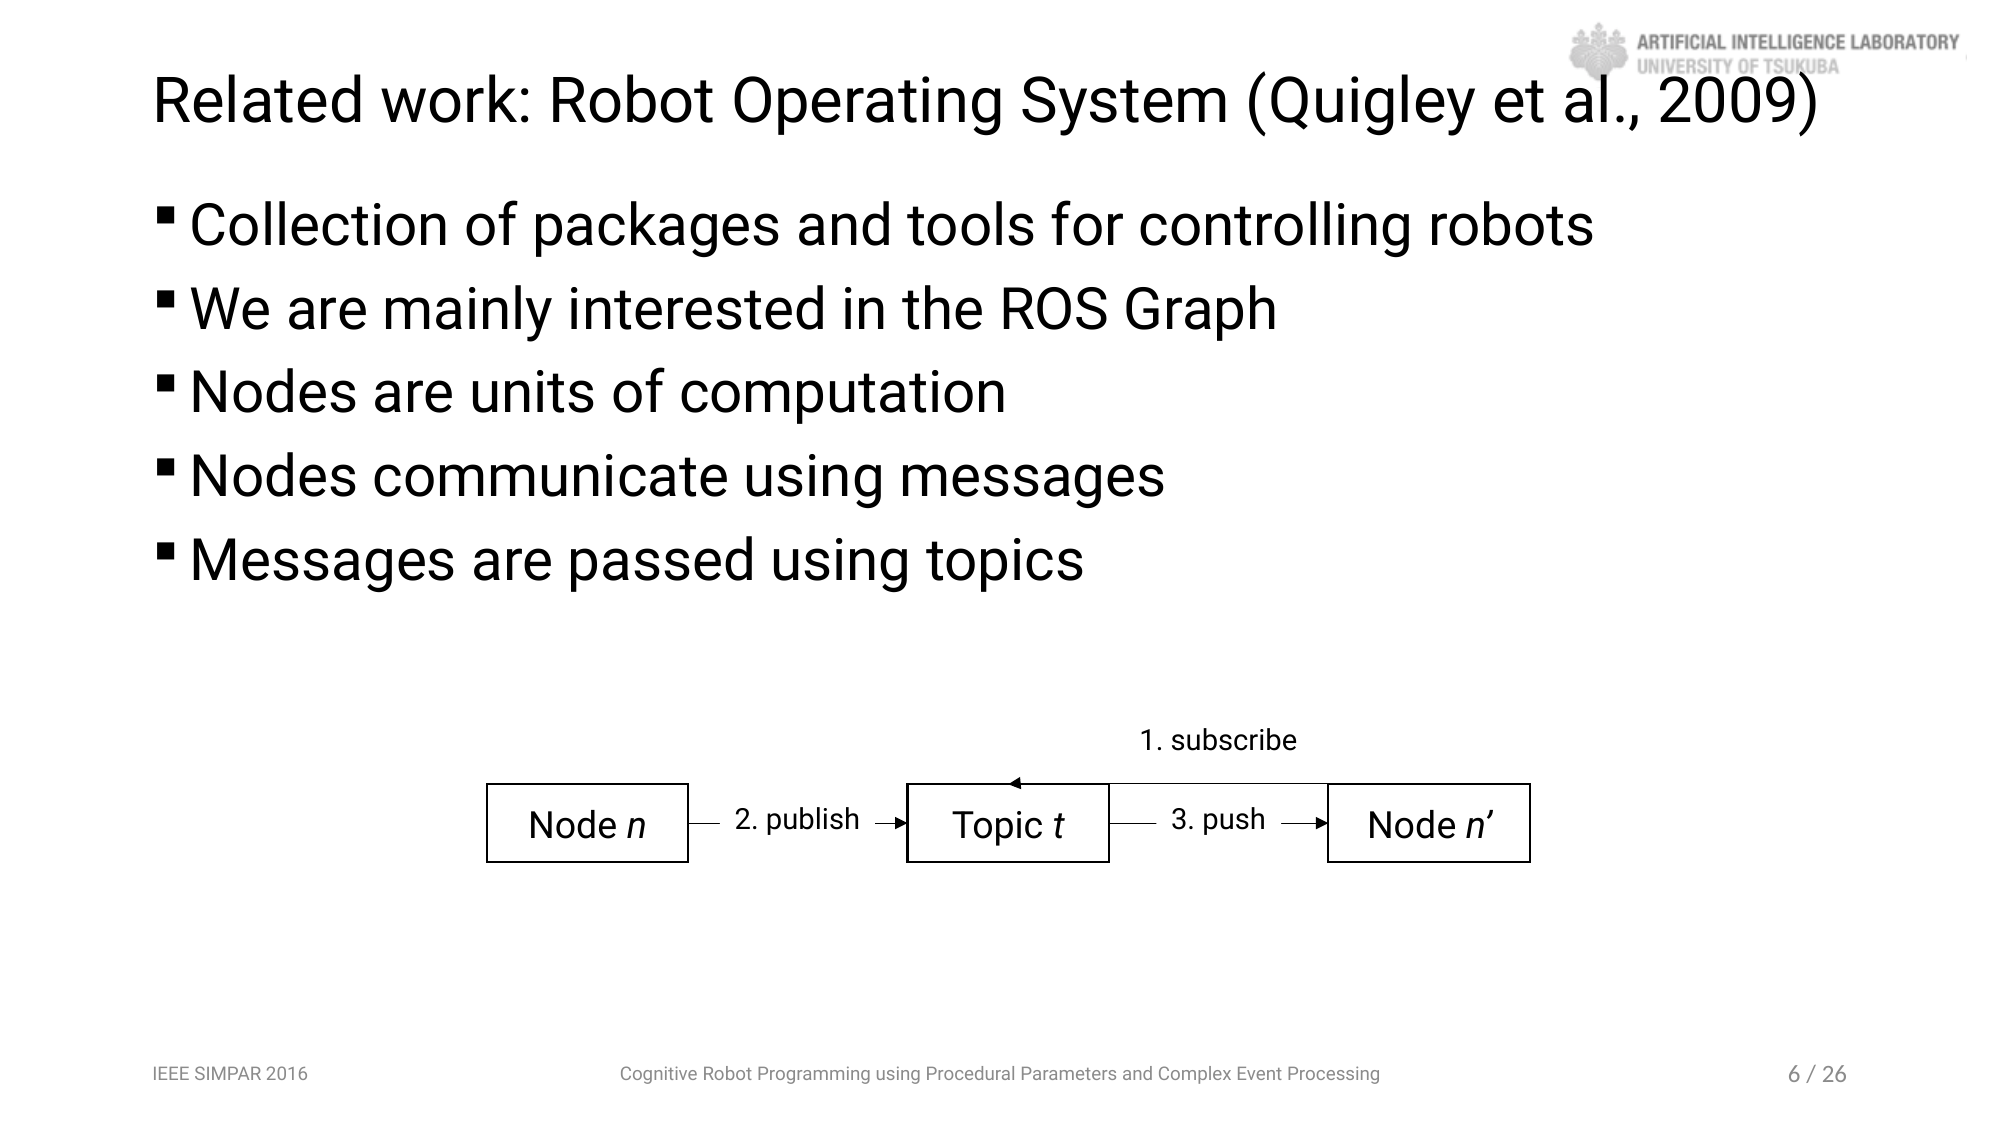

# Related work: Robot Operating System (Quigley et al., 2009)
Collection of packages and tools for controlling robots
We are mainly interested in the ROS Graph
Nodes are units of computation
Nodes communicate using messages
Messages are passed using topics
1. subscribe
Node n’
Node n
Topic t
3. push
2. publish
IEEE SIMPAR 2016
Cognitive Robot Programming using Procedural Parameters and Complex Event Processing
6 / 26